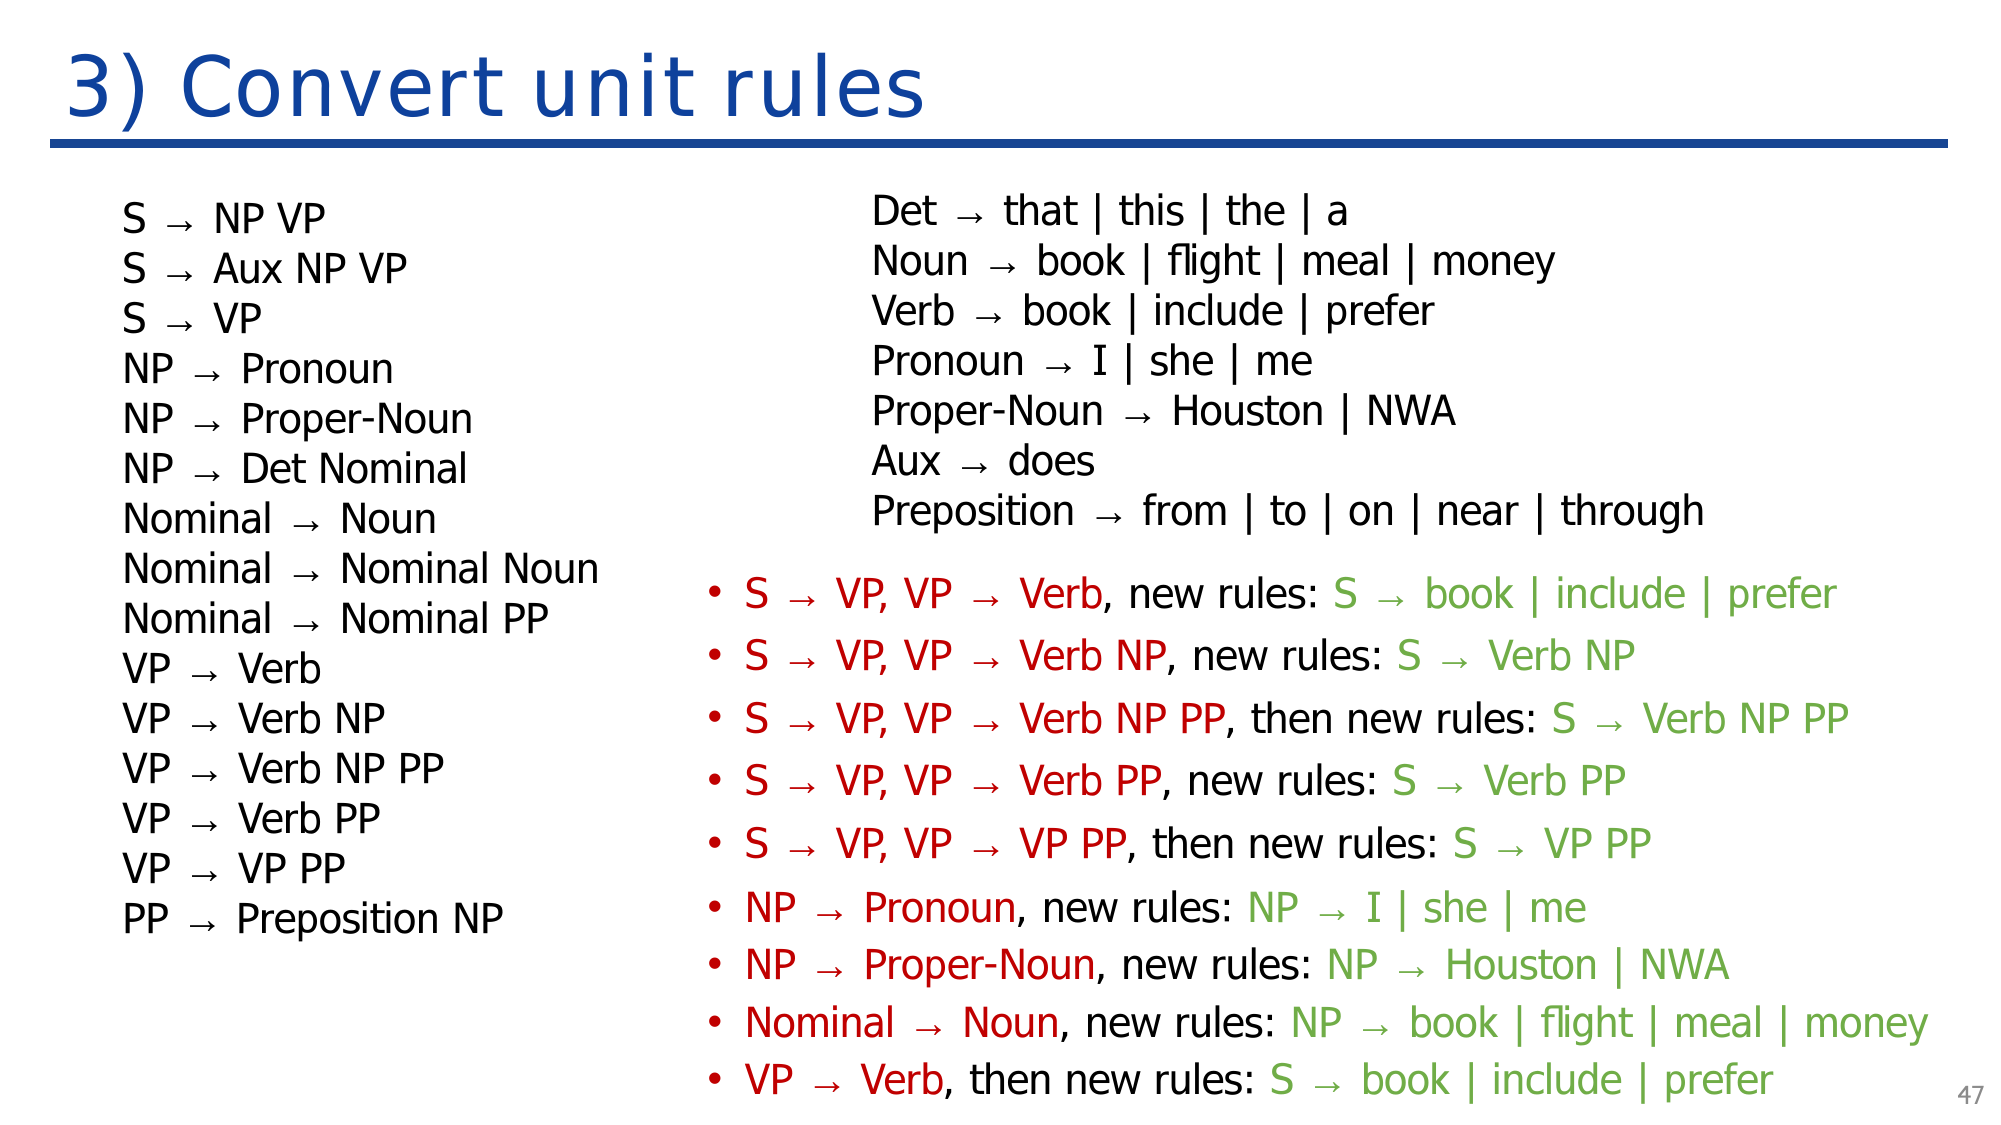

# 3) Convert unit rules
Det → that | this | the | a
Noun → book | flight | meal | money
Verb → book | include | prefer
Pronoun → I | she | me
Proper-Noun → Houston | NWA
Aux → does
Preposition → from | to | on | near | through
S → NP VP
S → Aux NP VP
S → VP
NP → Pronoun
NP → Proper-Noun
NP → Det Nominal
Nominal → Noun
Nominal → Nominal Noun
Nominal → Nominal PP
VP → Verb
VP → Verb NP
VP → Verb NP PP
VP → Verb PP
VP → VP PP
PP → Preposition NP
S → VP, VP → Verb, new rules: S → book | include | prefer
S → VP, VP → Verb NP, new rules: S → Verb NP
S → VP, VP → Verb NP PP, then new rules: S → Verb NP PP
S → VP, VP → Verb PP, new rules: S → Verb PP
S → VP, VP → VP PP, then new rules: S → VP PP

NP → Pronoun, new rules: NP → I | she | me
NP → Proper-Noun, new rules: NP → Houston | NWA
Nominal → Noun, new rules: NP → book | flight | meal | money
VP → Verb, then new rules: S → book | include | prefer

47